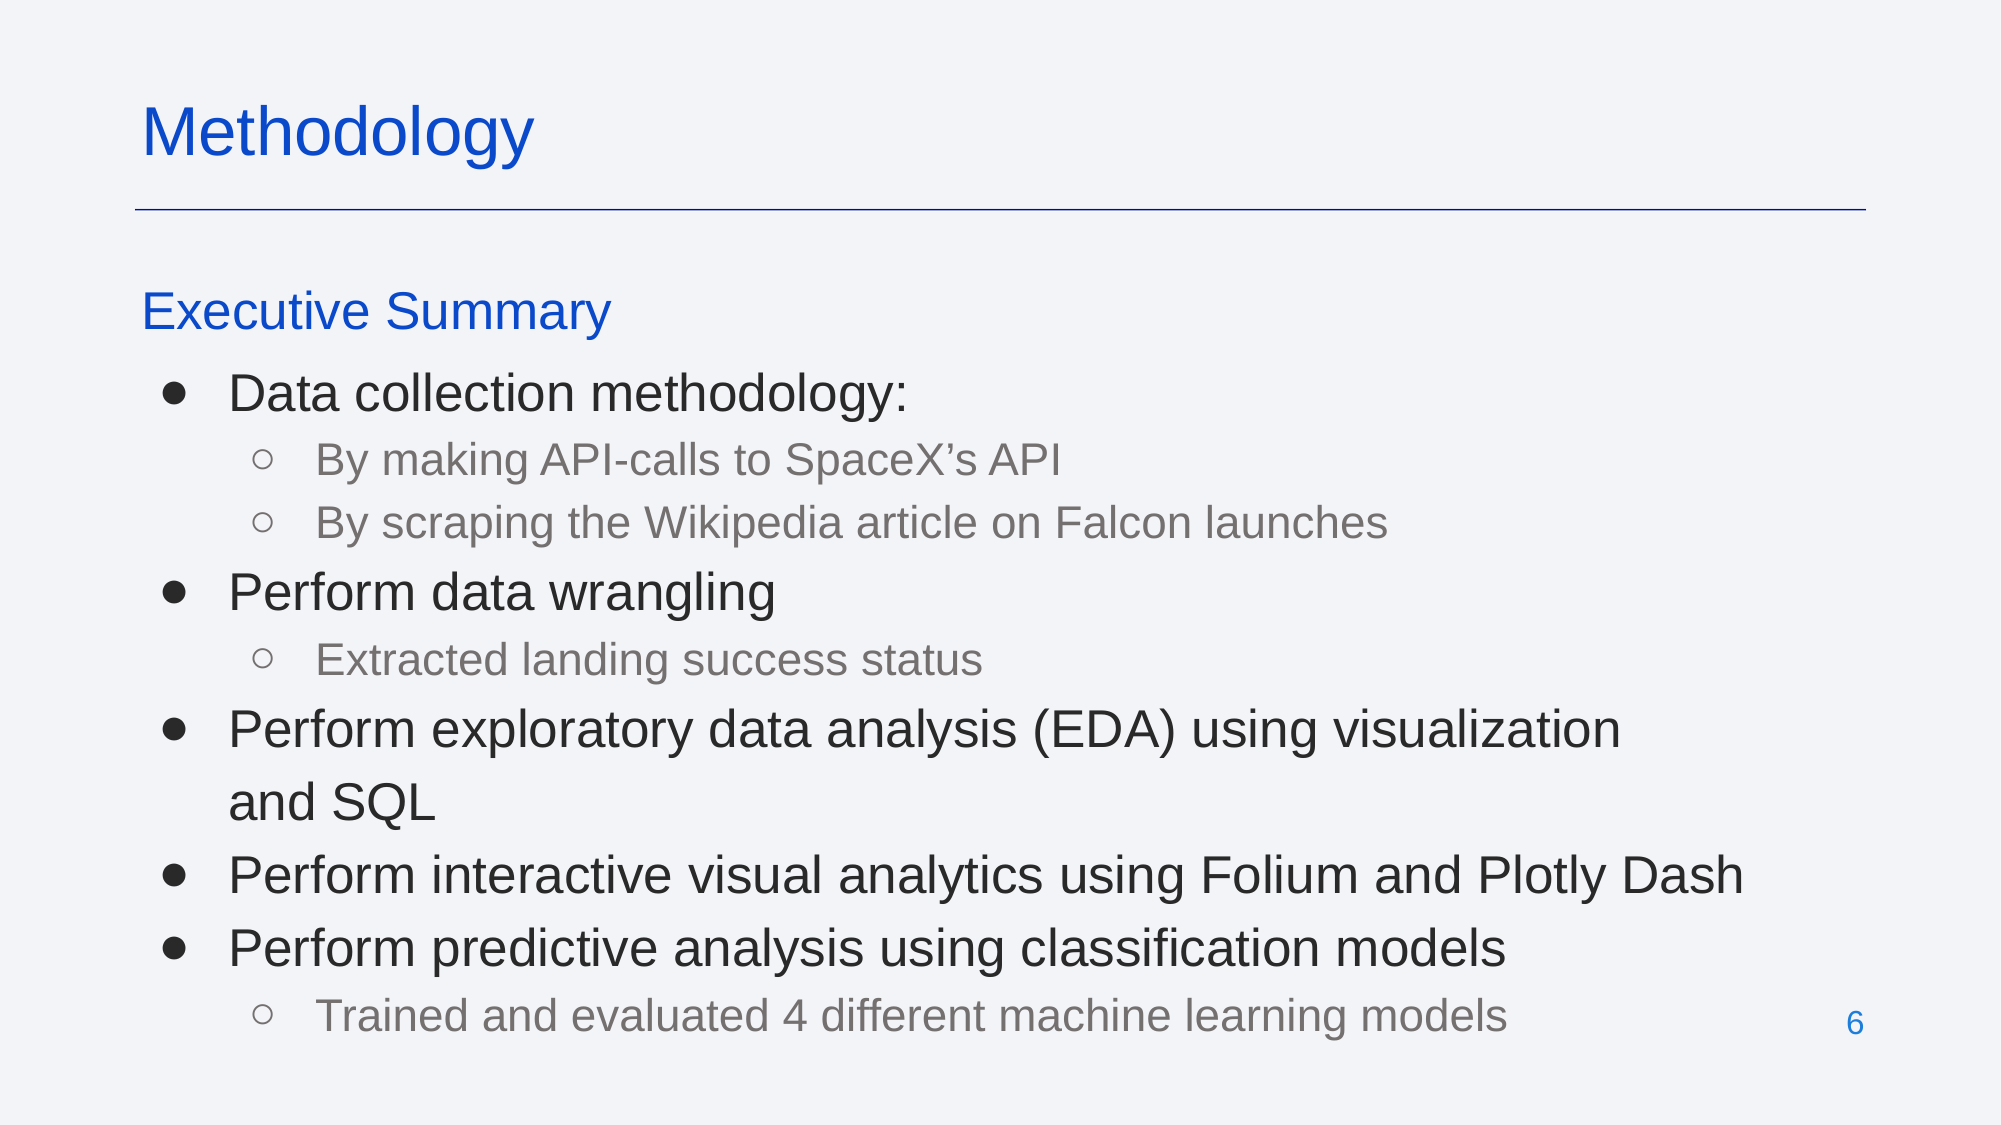

Methodology
Executive Summary
Data collection methodology:
By making API-calls to SpaceX’s API
By scraping the Wikipedia article on Falcon launches
Perform data wrangling
Extracted landing success status
Perform exploratory data analysis (EDA) using visualization and SQL
Perform interactive visual analytics using Folium and Plotly Dash
Perform predictive analysis using classification models
Trained and evaluated 4 different machine learning models

6